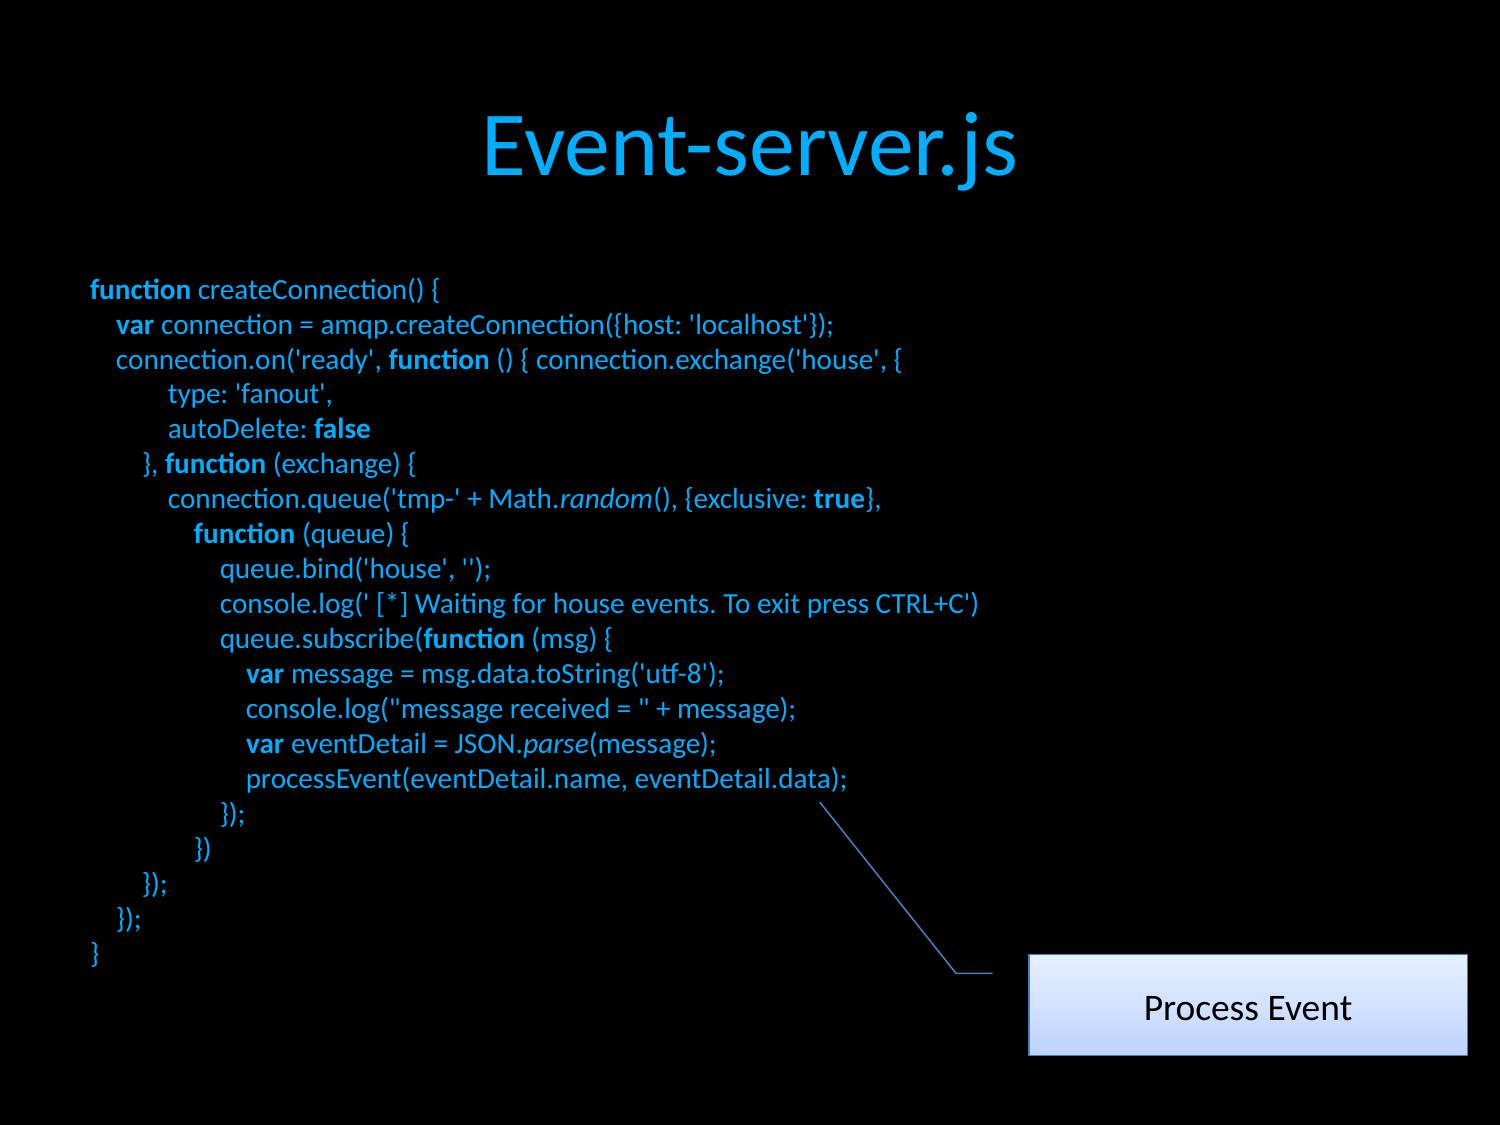

# Event-server.js
function createConnection() {
    var connection = amqp.createConnection({host: 'localhost'});
    connection.on('ready', function () { connection.exchange('house', {
            type: 'fanout',
            autoDelete: false
        }, function (exchange) {
            connection.queue('tmp-' + Math.random(), {exclusive: true},
                function (queue) {
                    queue.bind('house', '');
                    console.log(' [*] Waiting for house events. To exit press CTRL+C')
                    queue.subscribe(function (msg) {
                        var message = msg.data.toString('utf-8');
                        console.log("message received = " + message);
                        var eventDetail = JSON.parse(message);
                        processEvent(eventDetail.name, eventDetail.data);
                    });
                })
        });
    });
}
Process Event